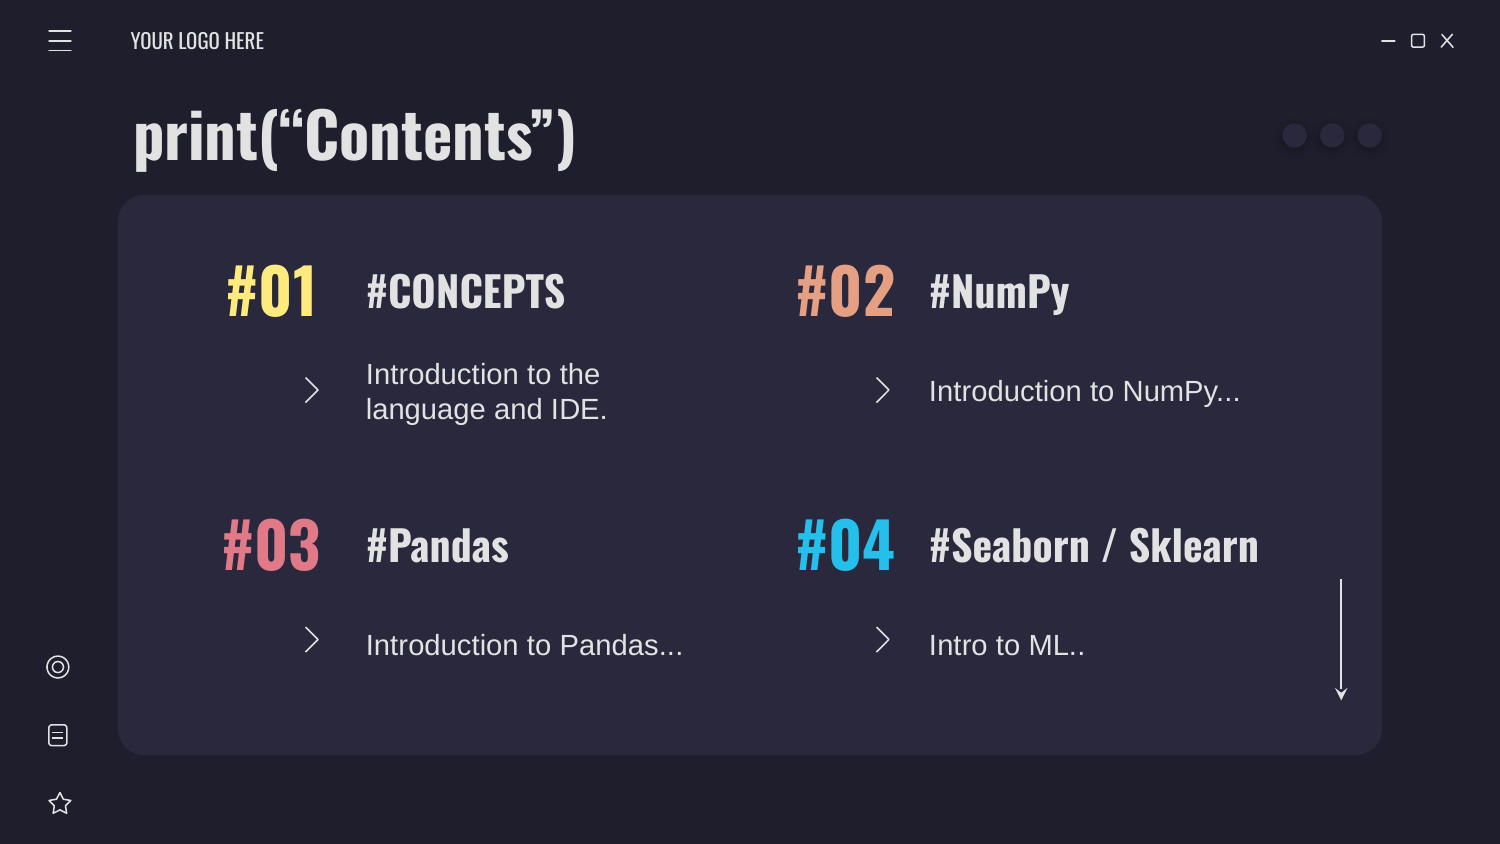

YOUR LOGO HERE

print(“Contents”)

#01
#02
# #CONCEPTS
#NumPy
Introduction to the language and IDE.
Introduction to NumPy...

#03
#04
#Pandas
#Seaborn / Sklearn
Introduction to Pandas...
Intro to ML..